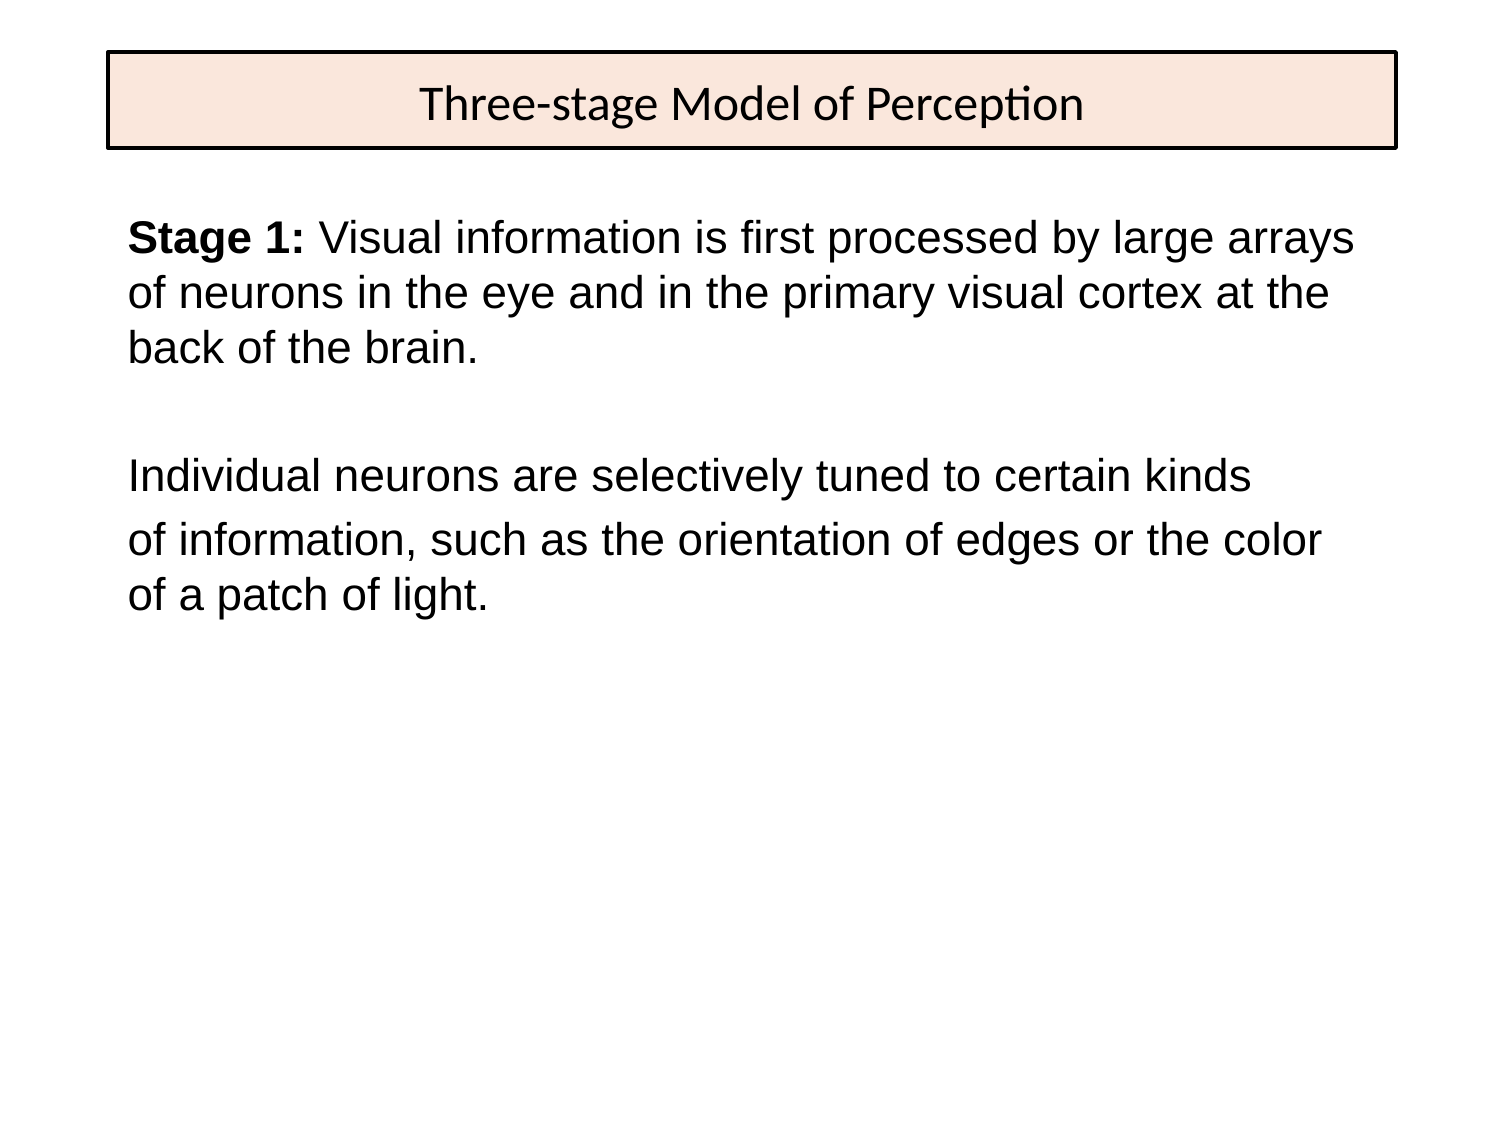

# Three-stage Model of Perception
Stage 1: Visual information is first processed by large arrays of neurons in the eye and in the primary visual cortex at the back of the brain.

Individual neurons are selectively tuned to certain kinds
of information, such as the orientation of edges or the color of a patch of light.